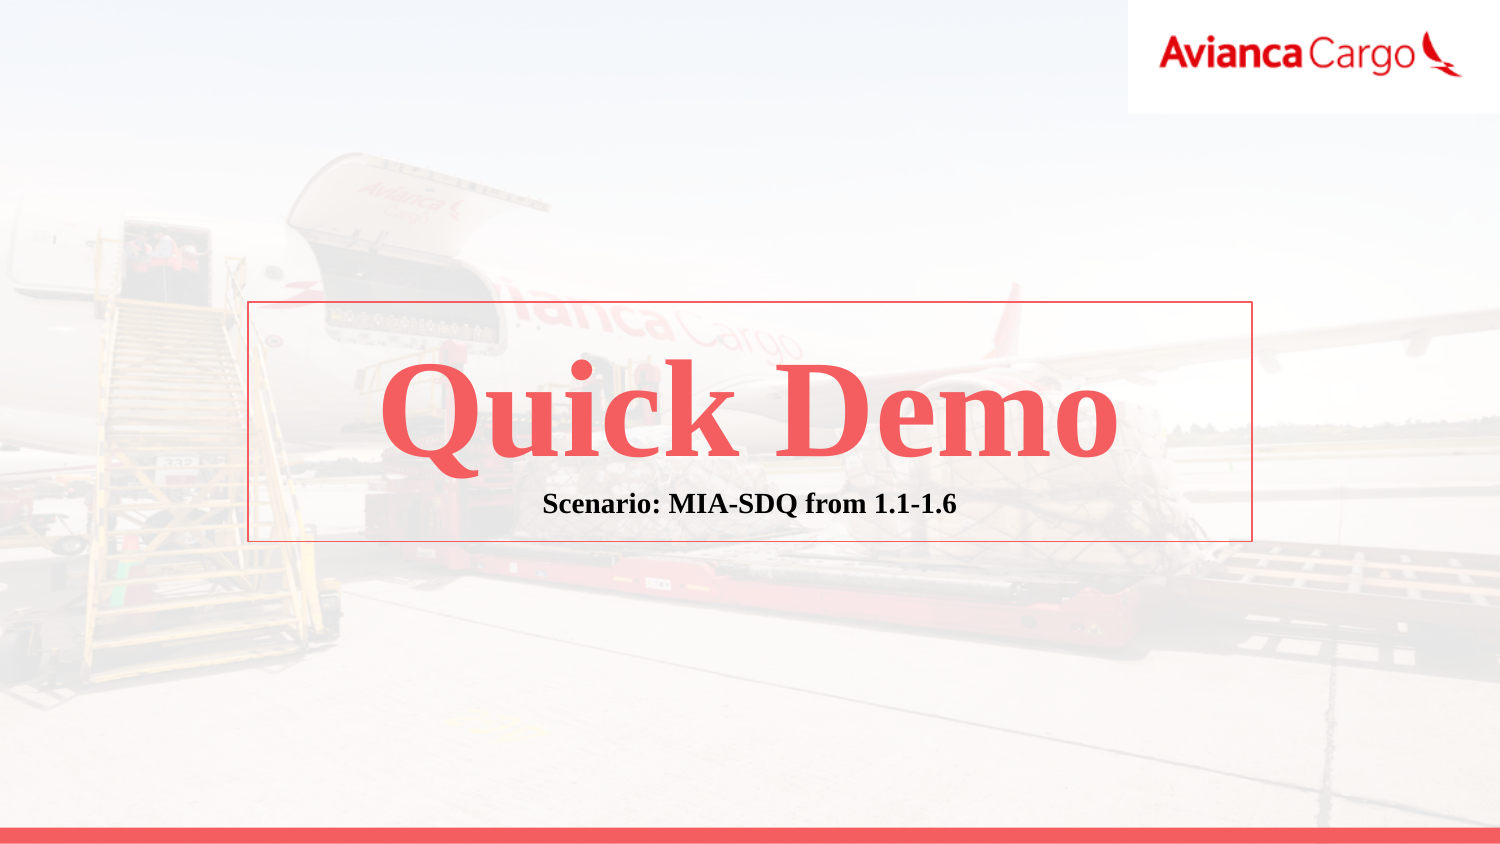

# Quick Demo
Scenario: MIA-SDQ from 1.1-1.6